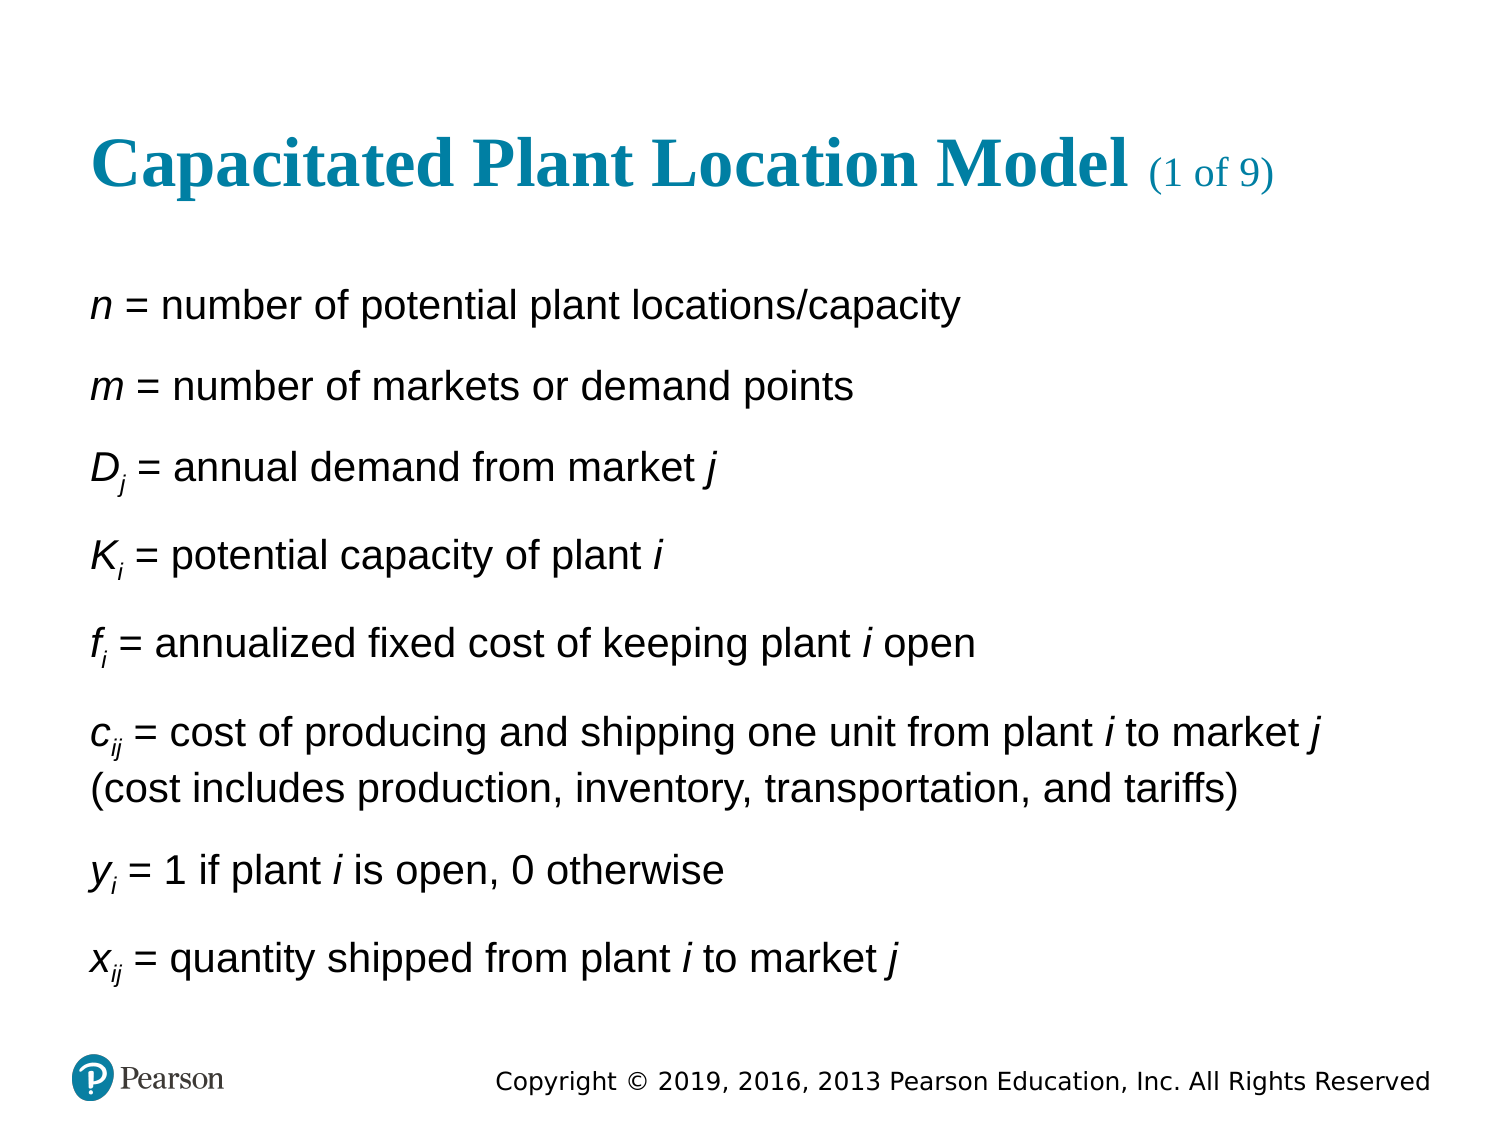

# Capacitated Plant Location Model (1 of 9)
n = number of potential plant locations/capacity
m = number of markets or demand points
Dj = annual demand from market j
Ki = potential capacity of plant i
fi = annualized fixed cost of keeping plant i open
cij = cost of producing and shipping one unit from plant i to market j (cost includes production, inventory, transportation, and tariffs)
yi = 1 if plant i is open, 0 otherwise
xij = quantity shipped from plant i to market j